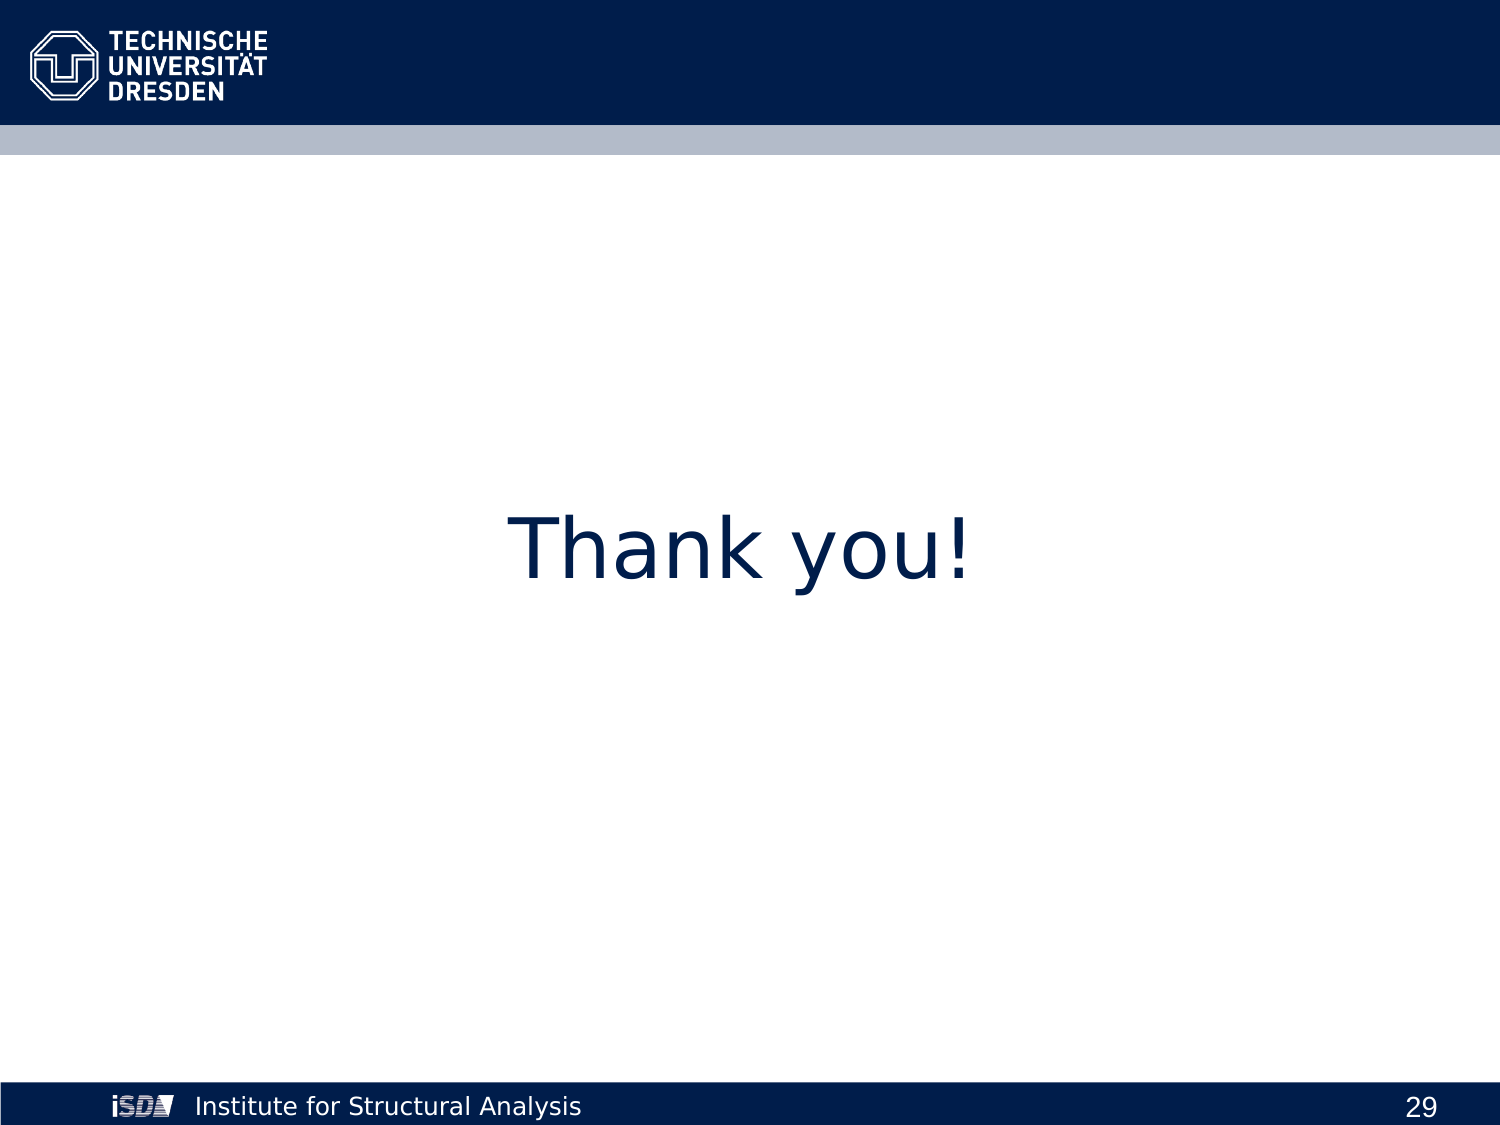

Thank you!
29
Institute for Structural Analysis